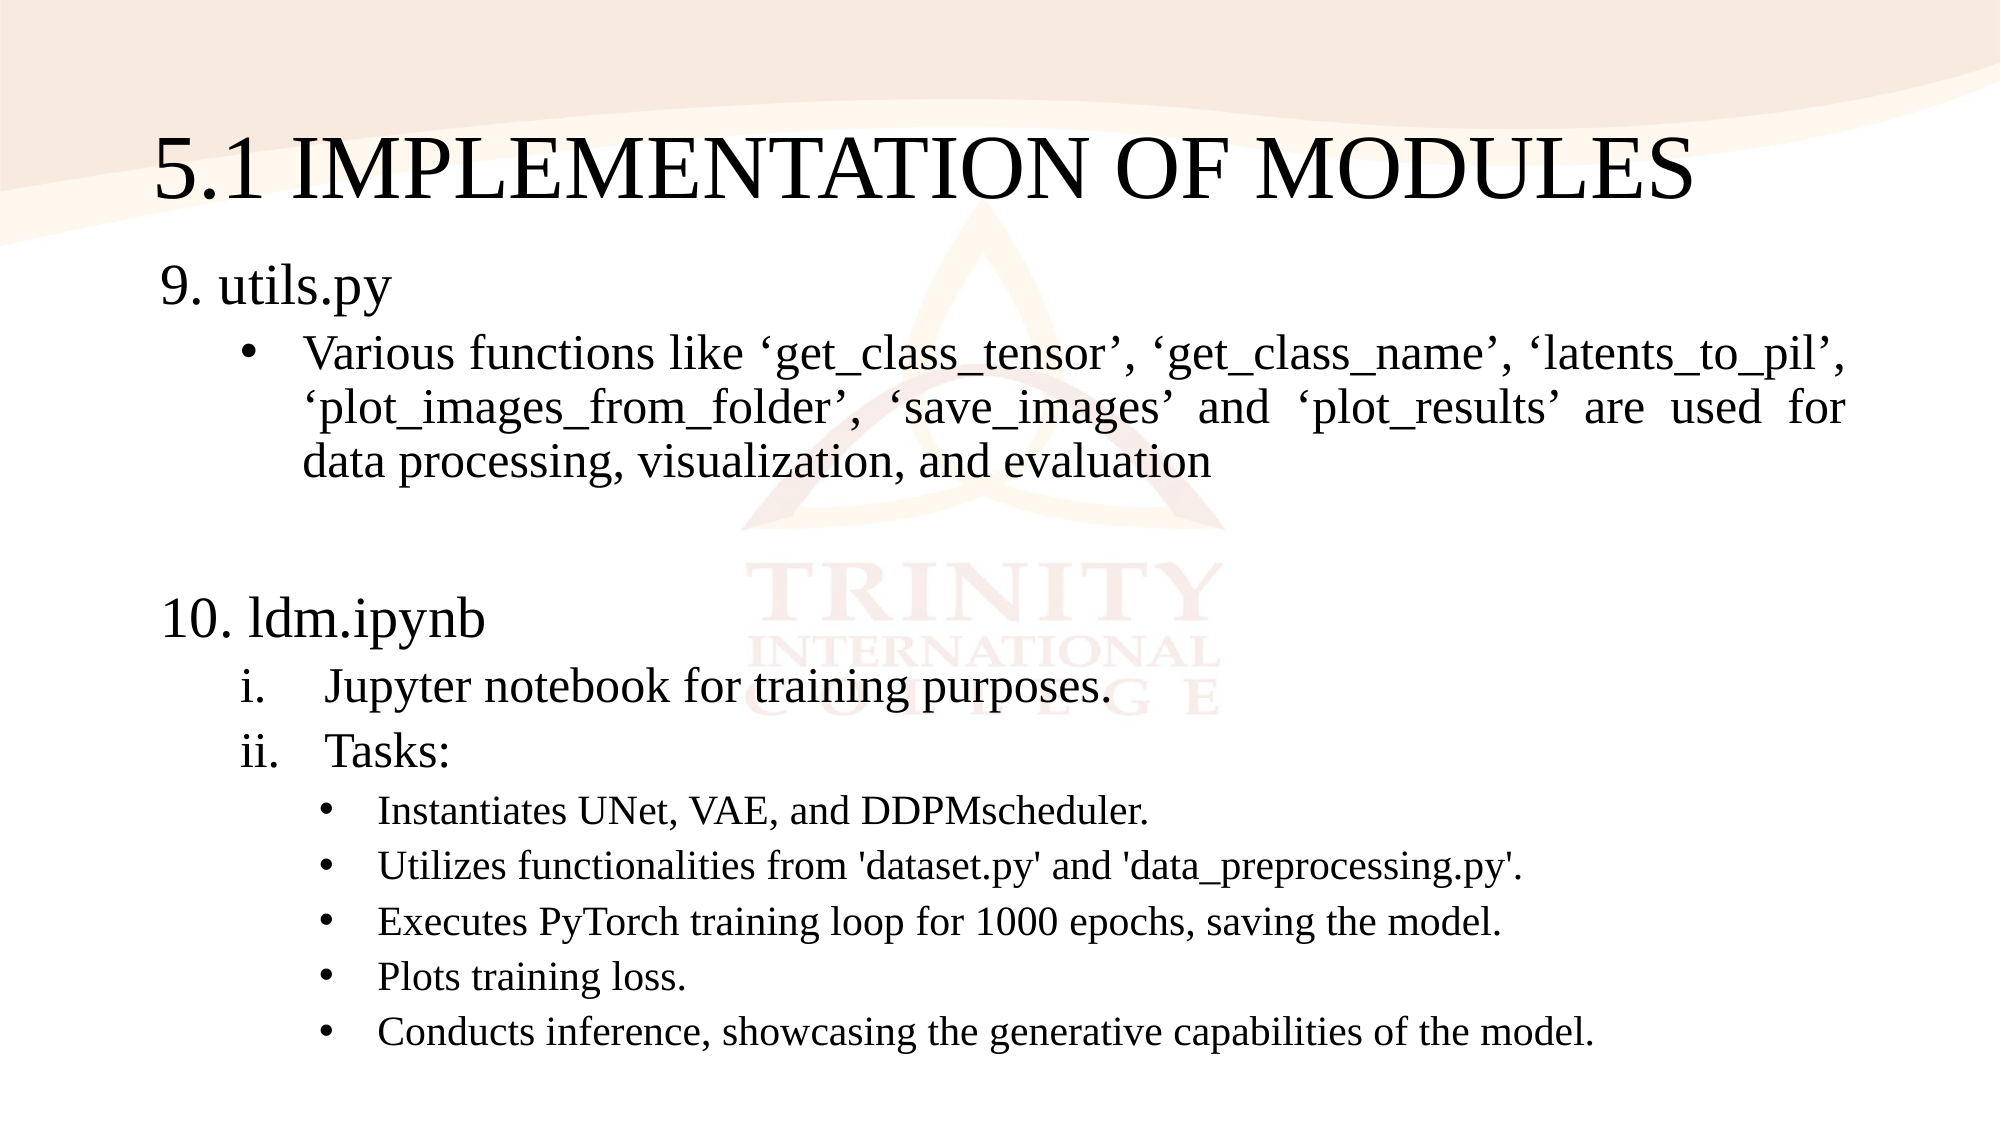

# 5.1 IMPLEMENTATION OF MODULES
9. utils.py
Various functions like ‘get_class_tensor’, ‘get_class_name’, ‘latents_to_pil’, ‘plot_images_from_folder’, ‘save_images’ and ‘plot_results’ are used for data processing, visualization, and evaluation
10. ldm.ipynb
Jupyter notebook for training purposes.
Tasks:
Instantiates UNet, VAE, and DDPMscheduler.
Utilizes functionalities from 'dataset.py' and 'data_preprocessing.py'.
Executes PyTorch training loop for 1000 epochs, saving the model.
Plots training loss.
Conducts inference, showcasing the generative capabilities of the model.